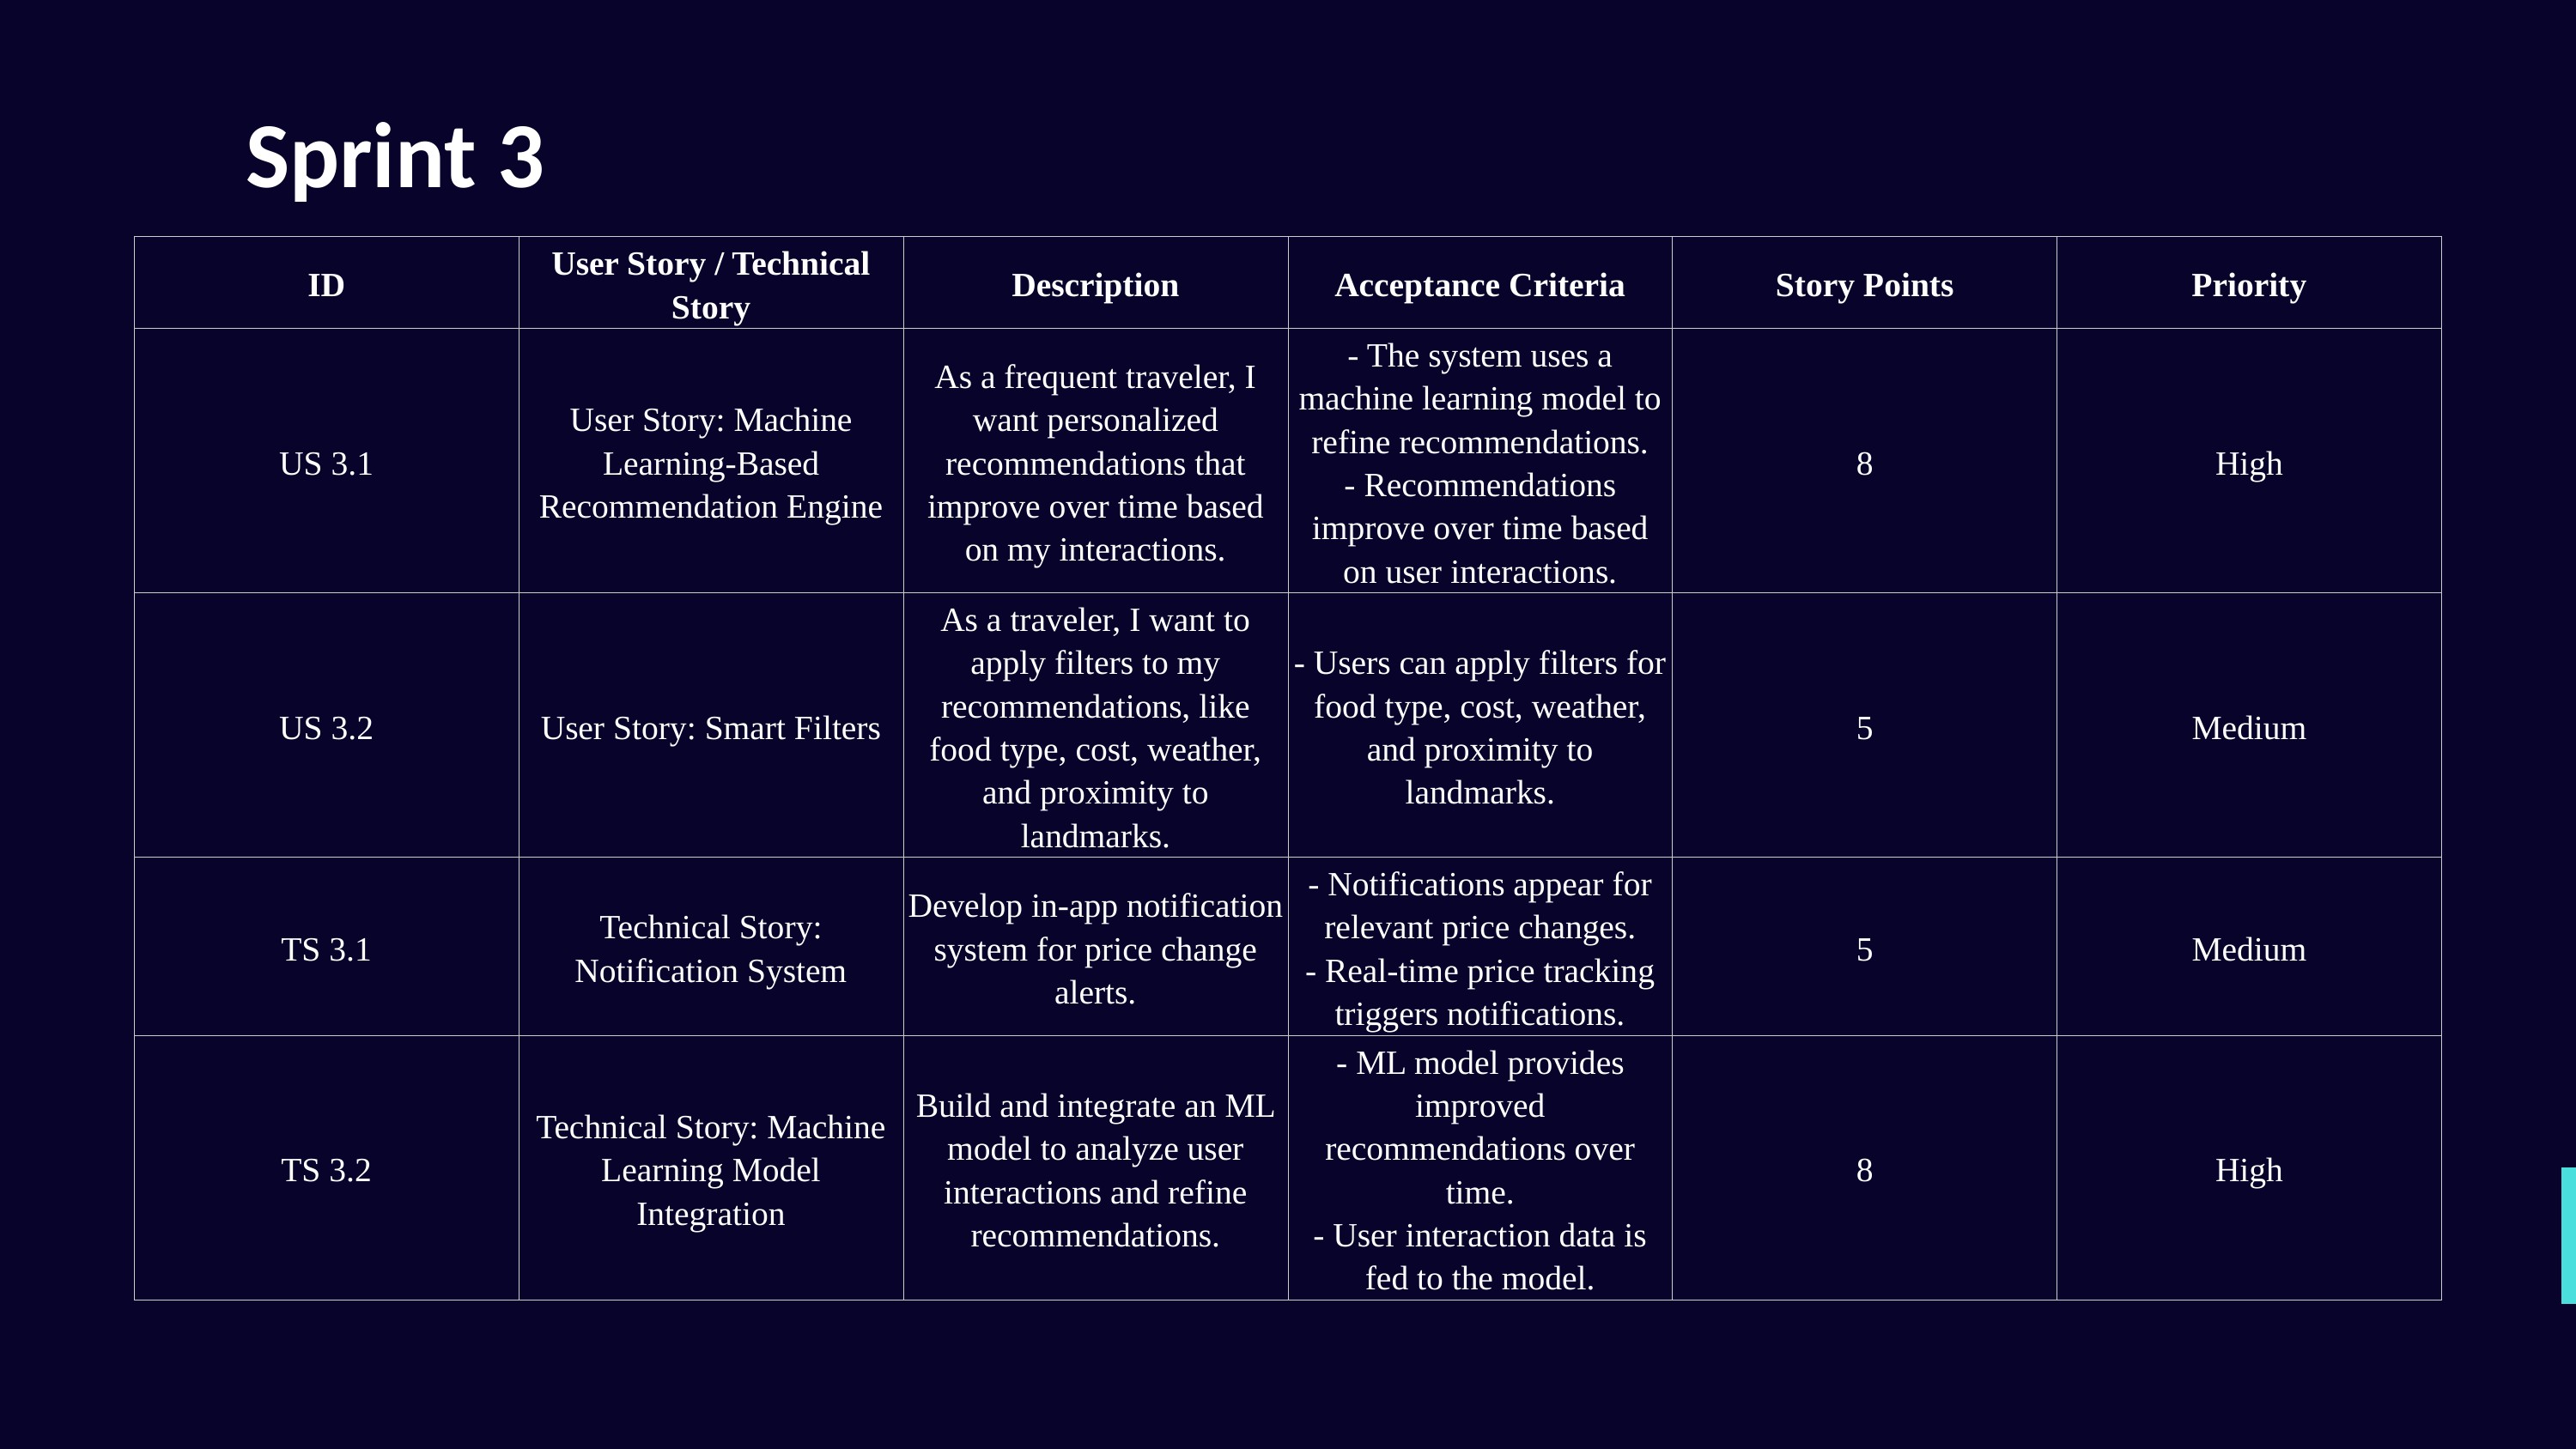

Sprint 3
| ID | User Story / Technical Story | Description | Acceptance Criteria | Story Points | Priority |
| --- | --- | --- | --- | --- | --- |
| US 3.1 | User Story: Machine Learning-Based Recommendation Engine | As a frequent traveler, I want personalized recommendations that improve over time based on my interactions. | - The system uses a machine learning model to refine recommendations. - Recommendations improve over time based on user interactions. | 8 | High |
| US 3.2 | User Story: Smart Filters | As a traveler, I want to apply filters to my recommendations, like food type, cost, weather, and proximity to landmarks. | - Users can apply filters for food type, cost, weather, and proximity to landmarks. | 5 | Medium |
| TS 3.1 | Technical Story: Notification System | Develop in-app notification system for price change alerts. | - Notifications appear for relevant price changes. - Real-time price tracking triggers notifications. | 5 | Medium |
| TS 3.2 | Technical Story: Machine Learning Model Integration | Build and integrate an ML model to analyze user interactions and refine recommendations. | - ML model provides improved recommendations over time. - User interaction data is fed to the model. | 8 | High |